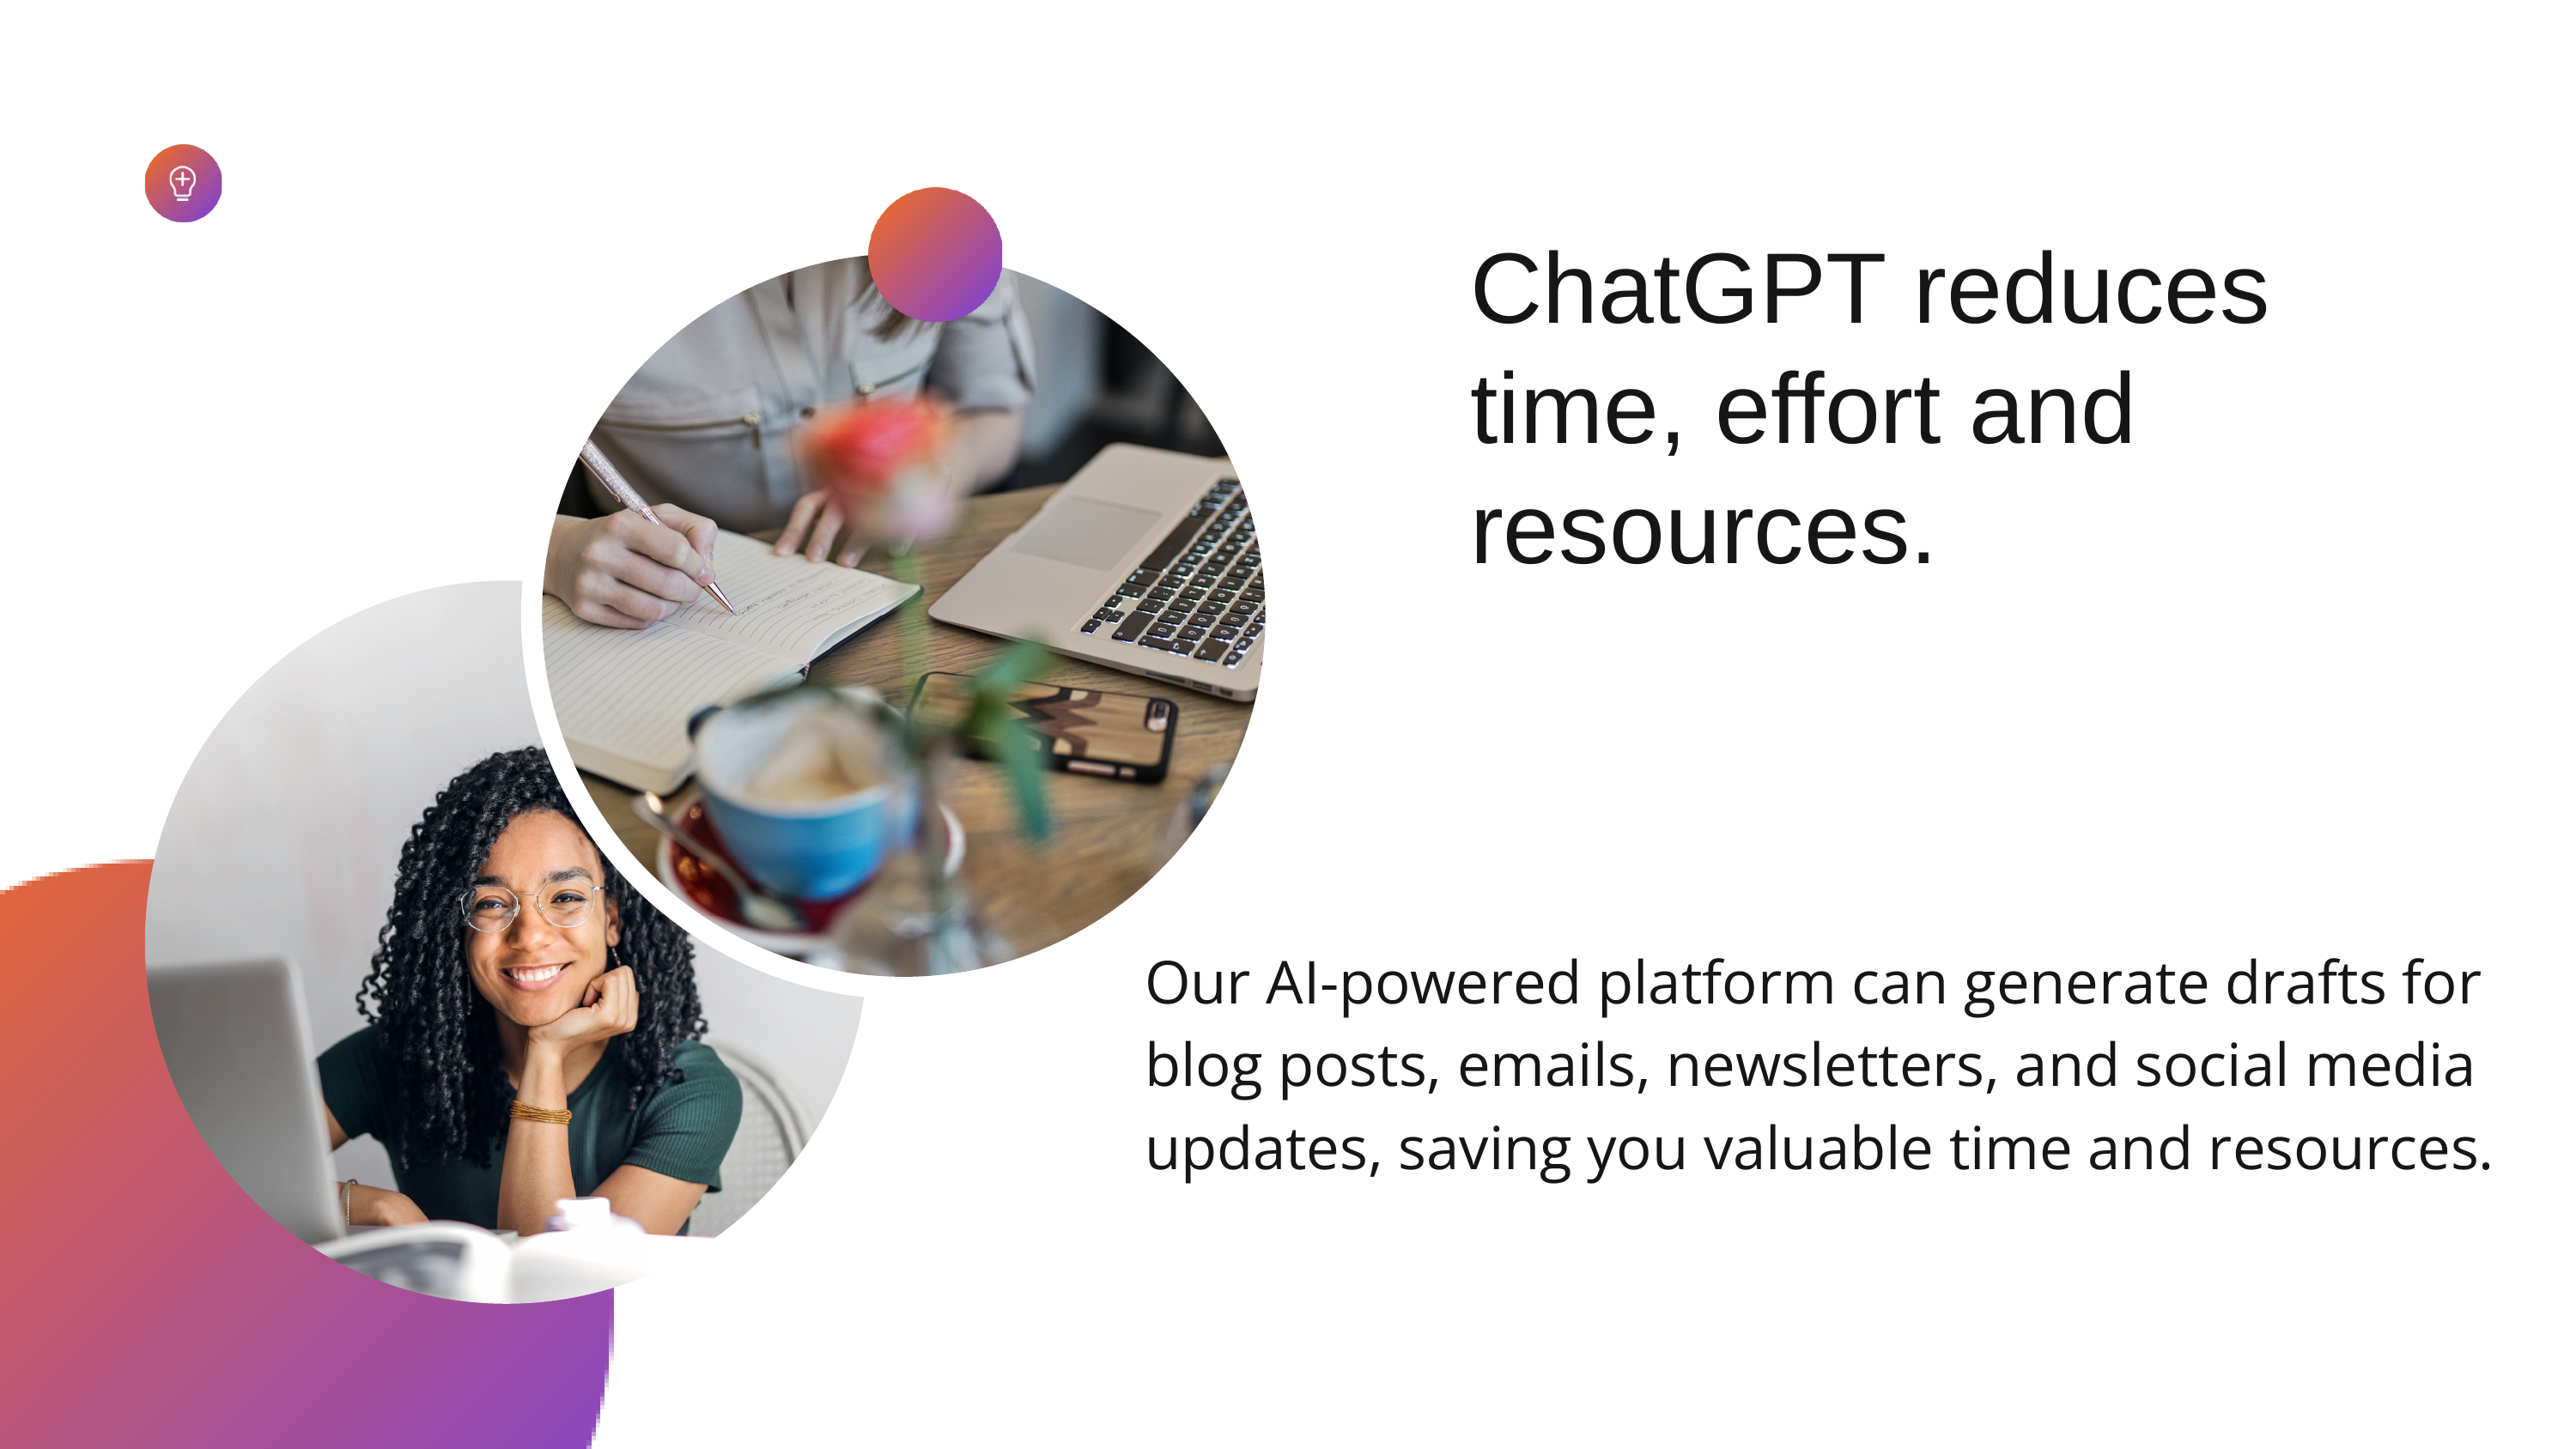

ChatGPT reduces time, effort and resources.

Our AI-powered platform can generate drafts for blog posts, emails, newsletters, and social media updates, saving you valuable time and resources.